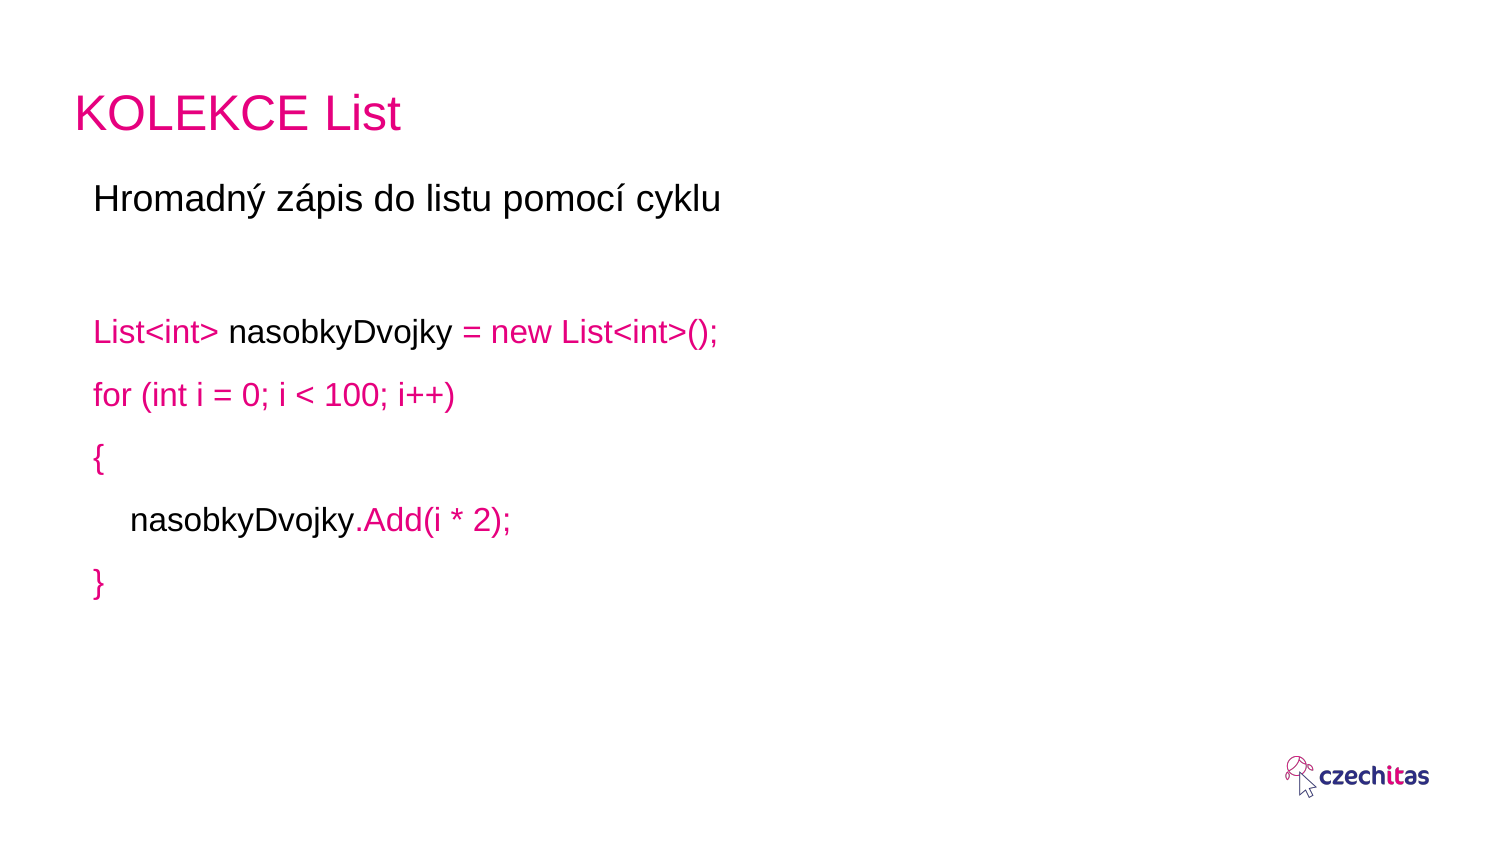

# KOLEKCE List
Hromadný zápis do listu pomocí cyklu

List<int> nasobkyDvojky = new List<int>();
for (int i = 0; i < 100; i++)
{
    nasobkyDvojky.Add(i * 2);
}